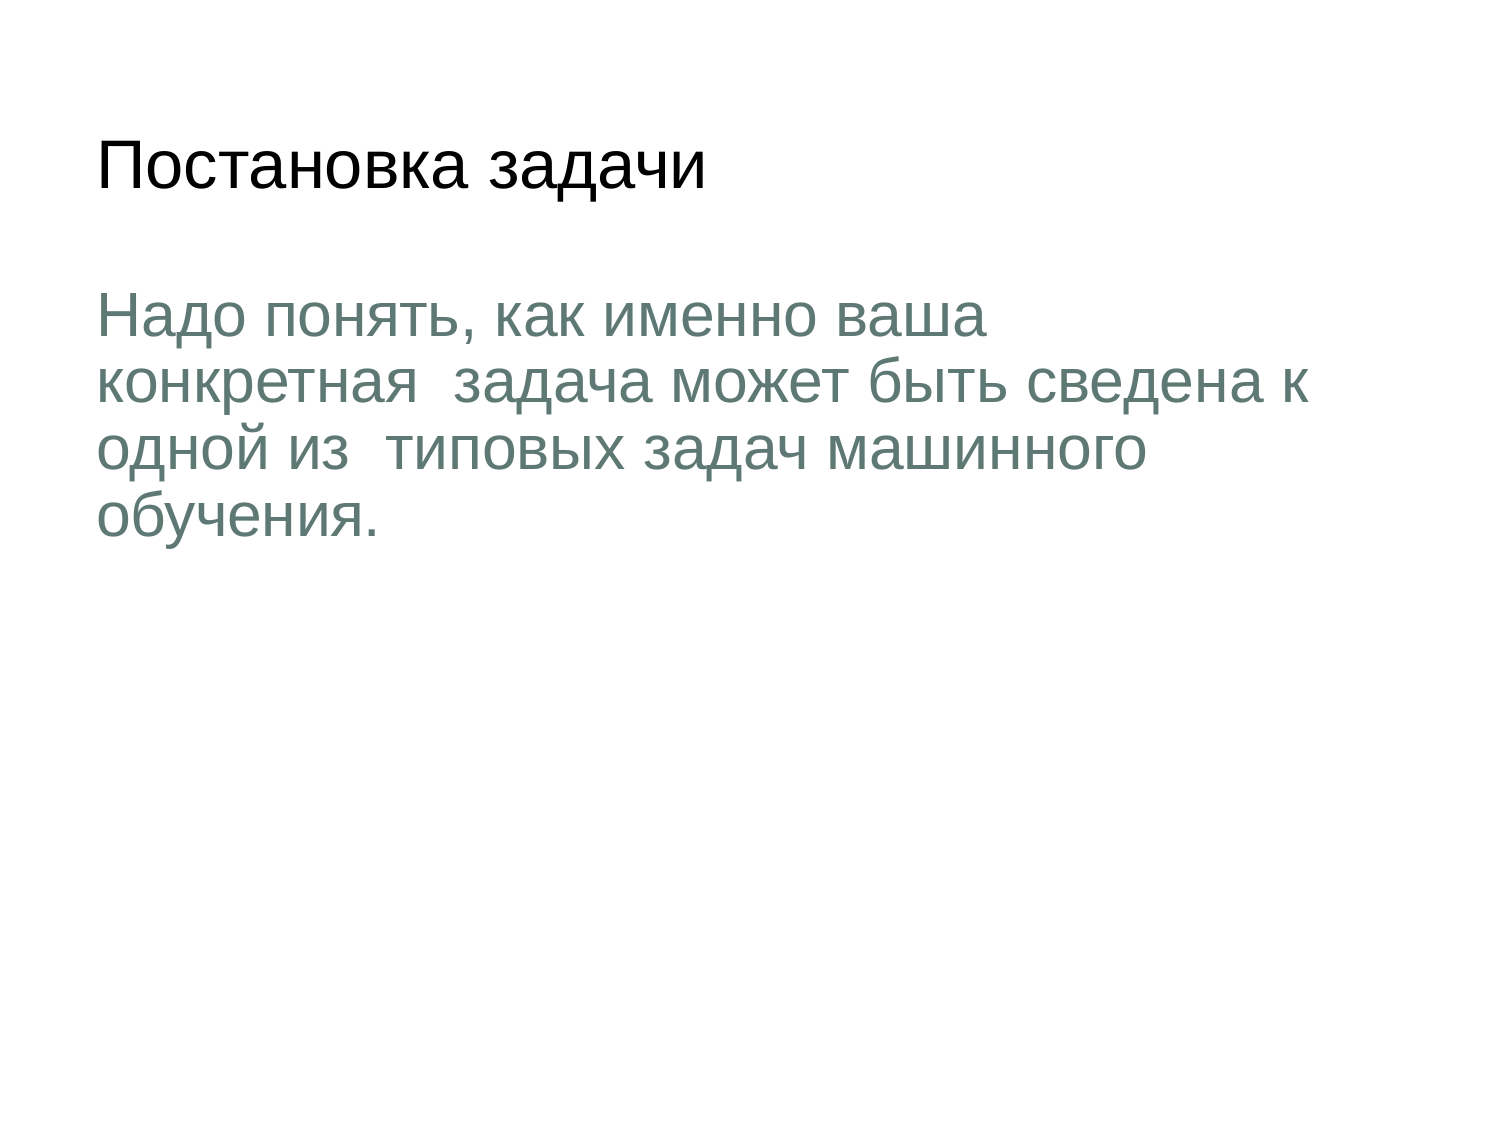

Постановка задачи
Надо понять, как именно ваша конкретная  задача может быть сведена к одной из  типовых задач машинного обучения.